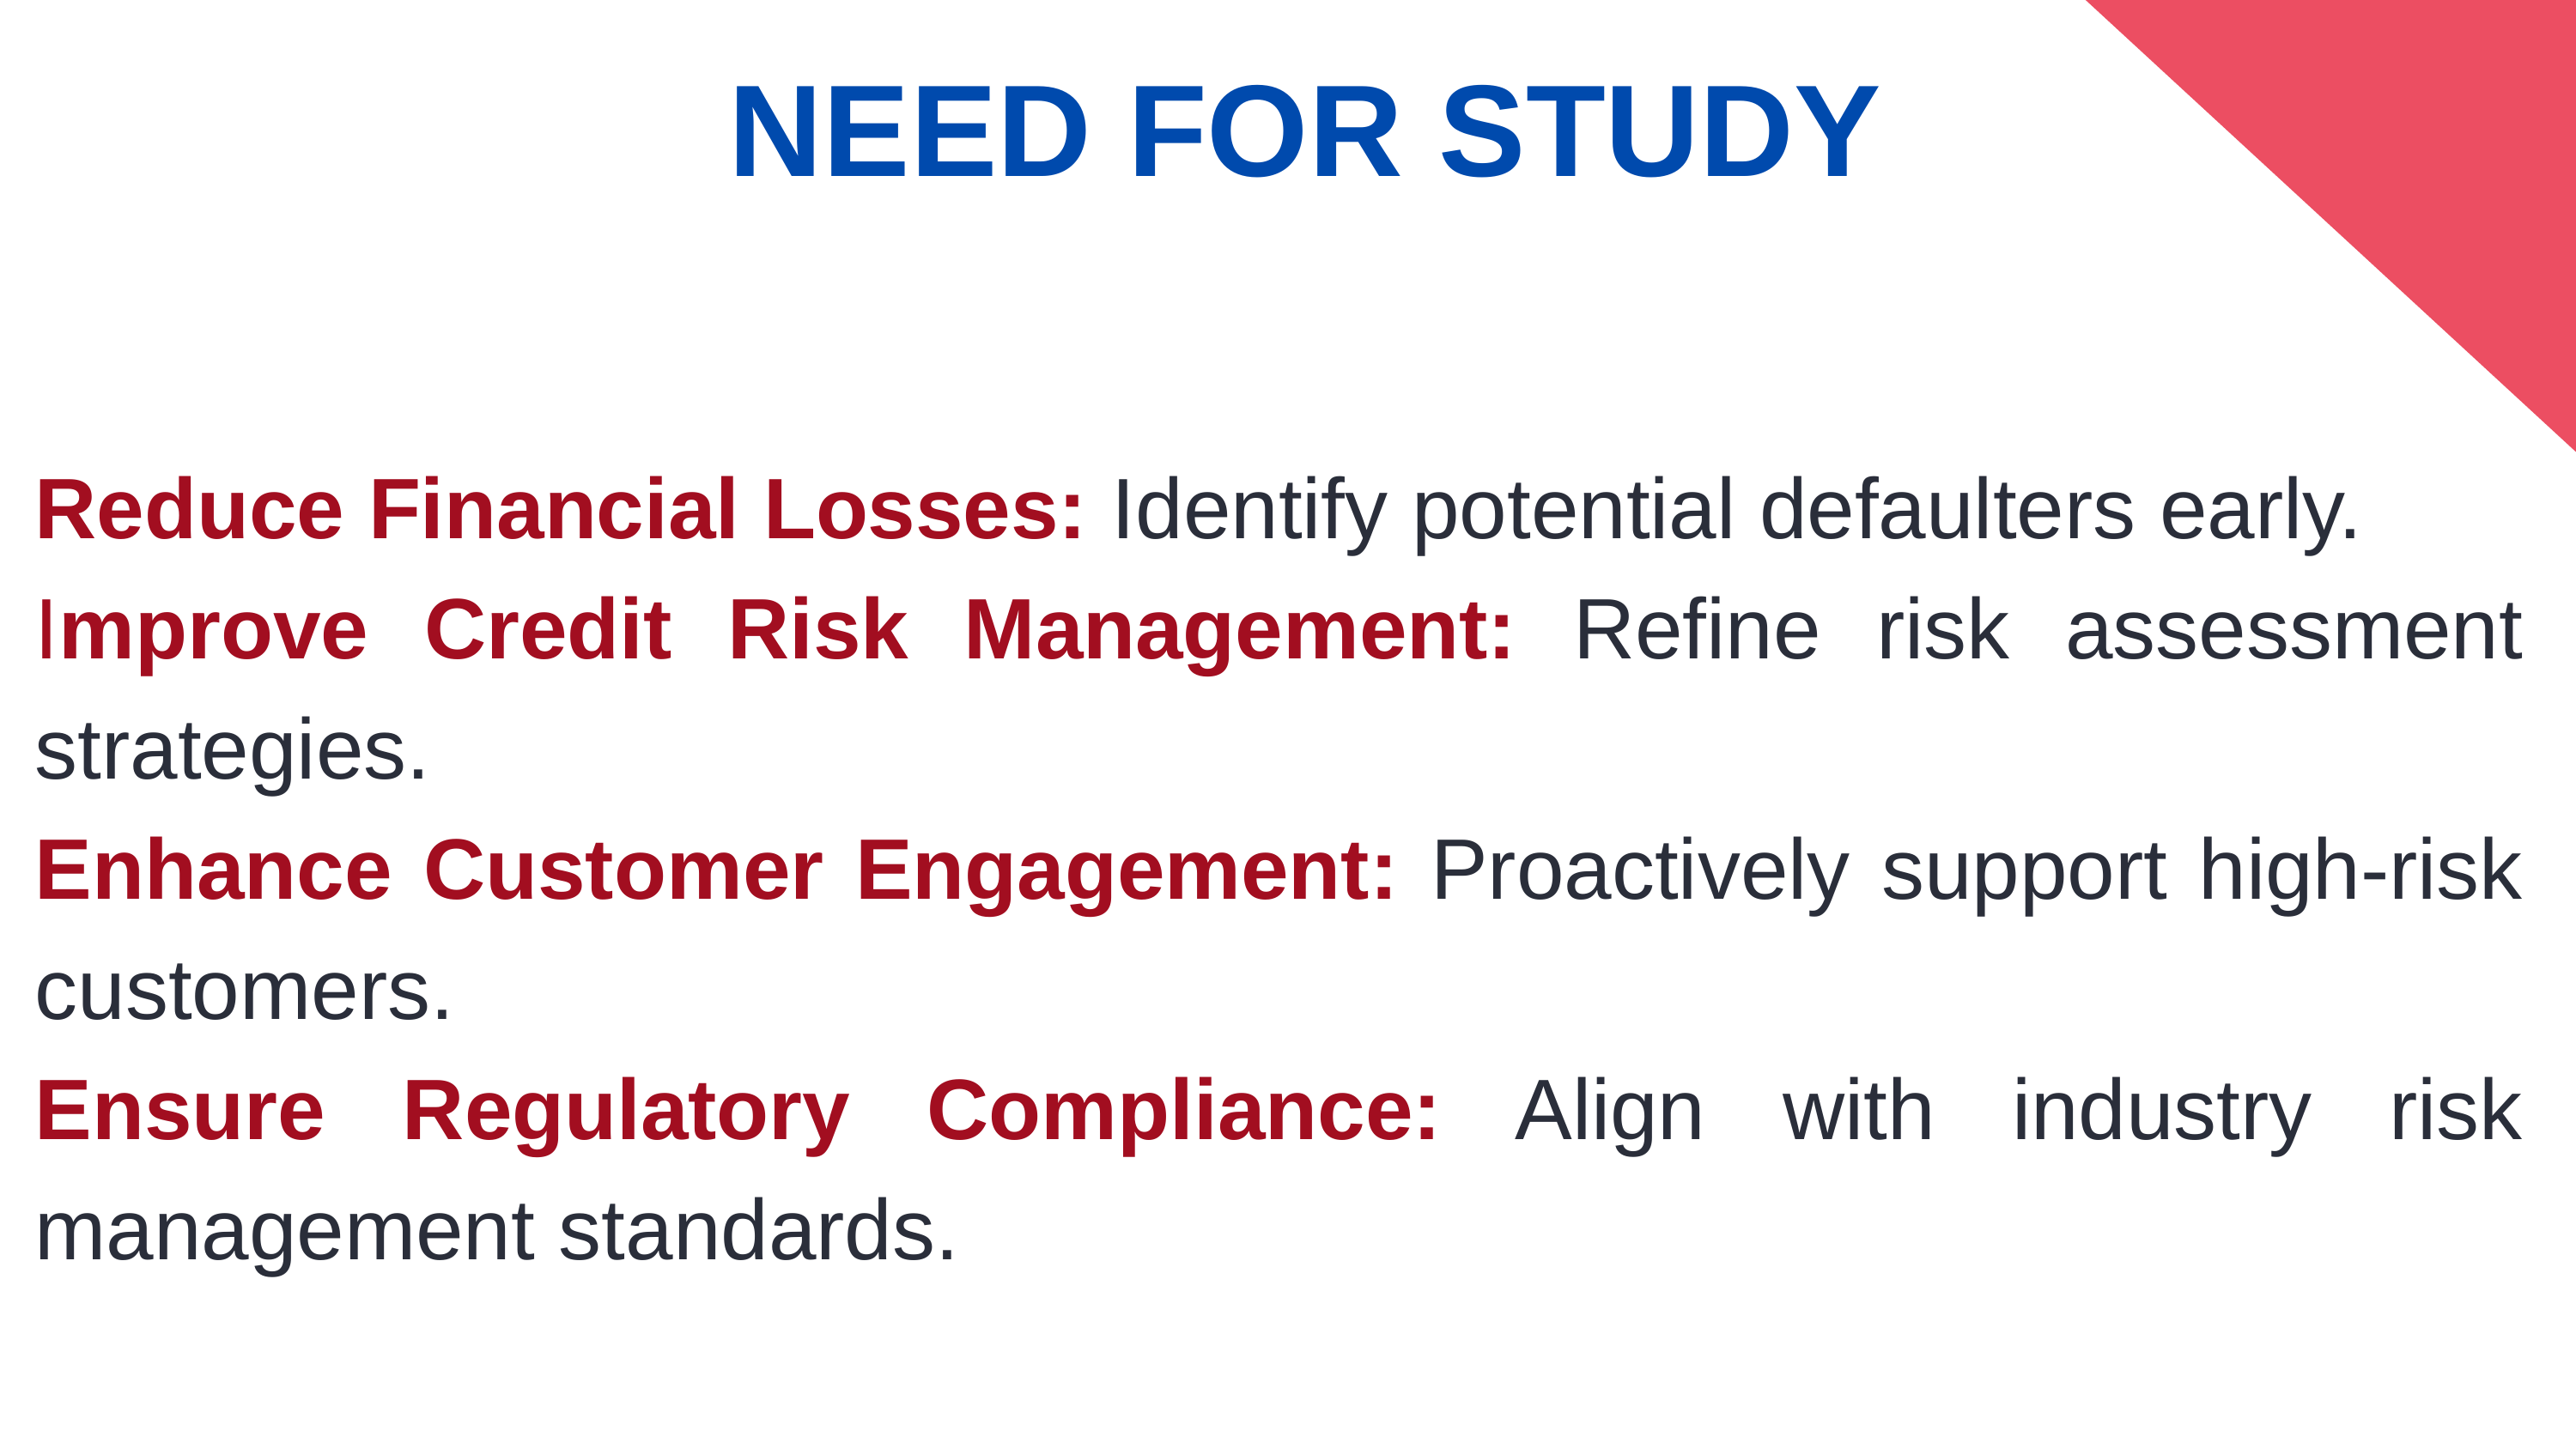

NEED FOR STUDY
Reduce Financial Losses: Identify potential defaulters early.
Improve Credit Risk Management: Refine risk assessment strategies.
Enhance Customer Engagement: Proactively support high-risk customers.
Ensure Regulatory Compliance: Align with industry risk management standards.